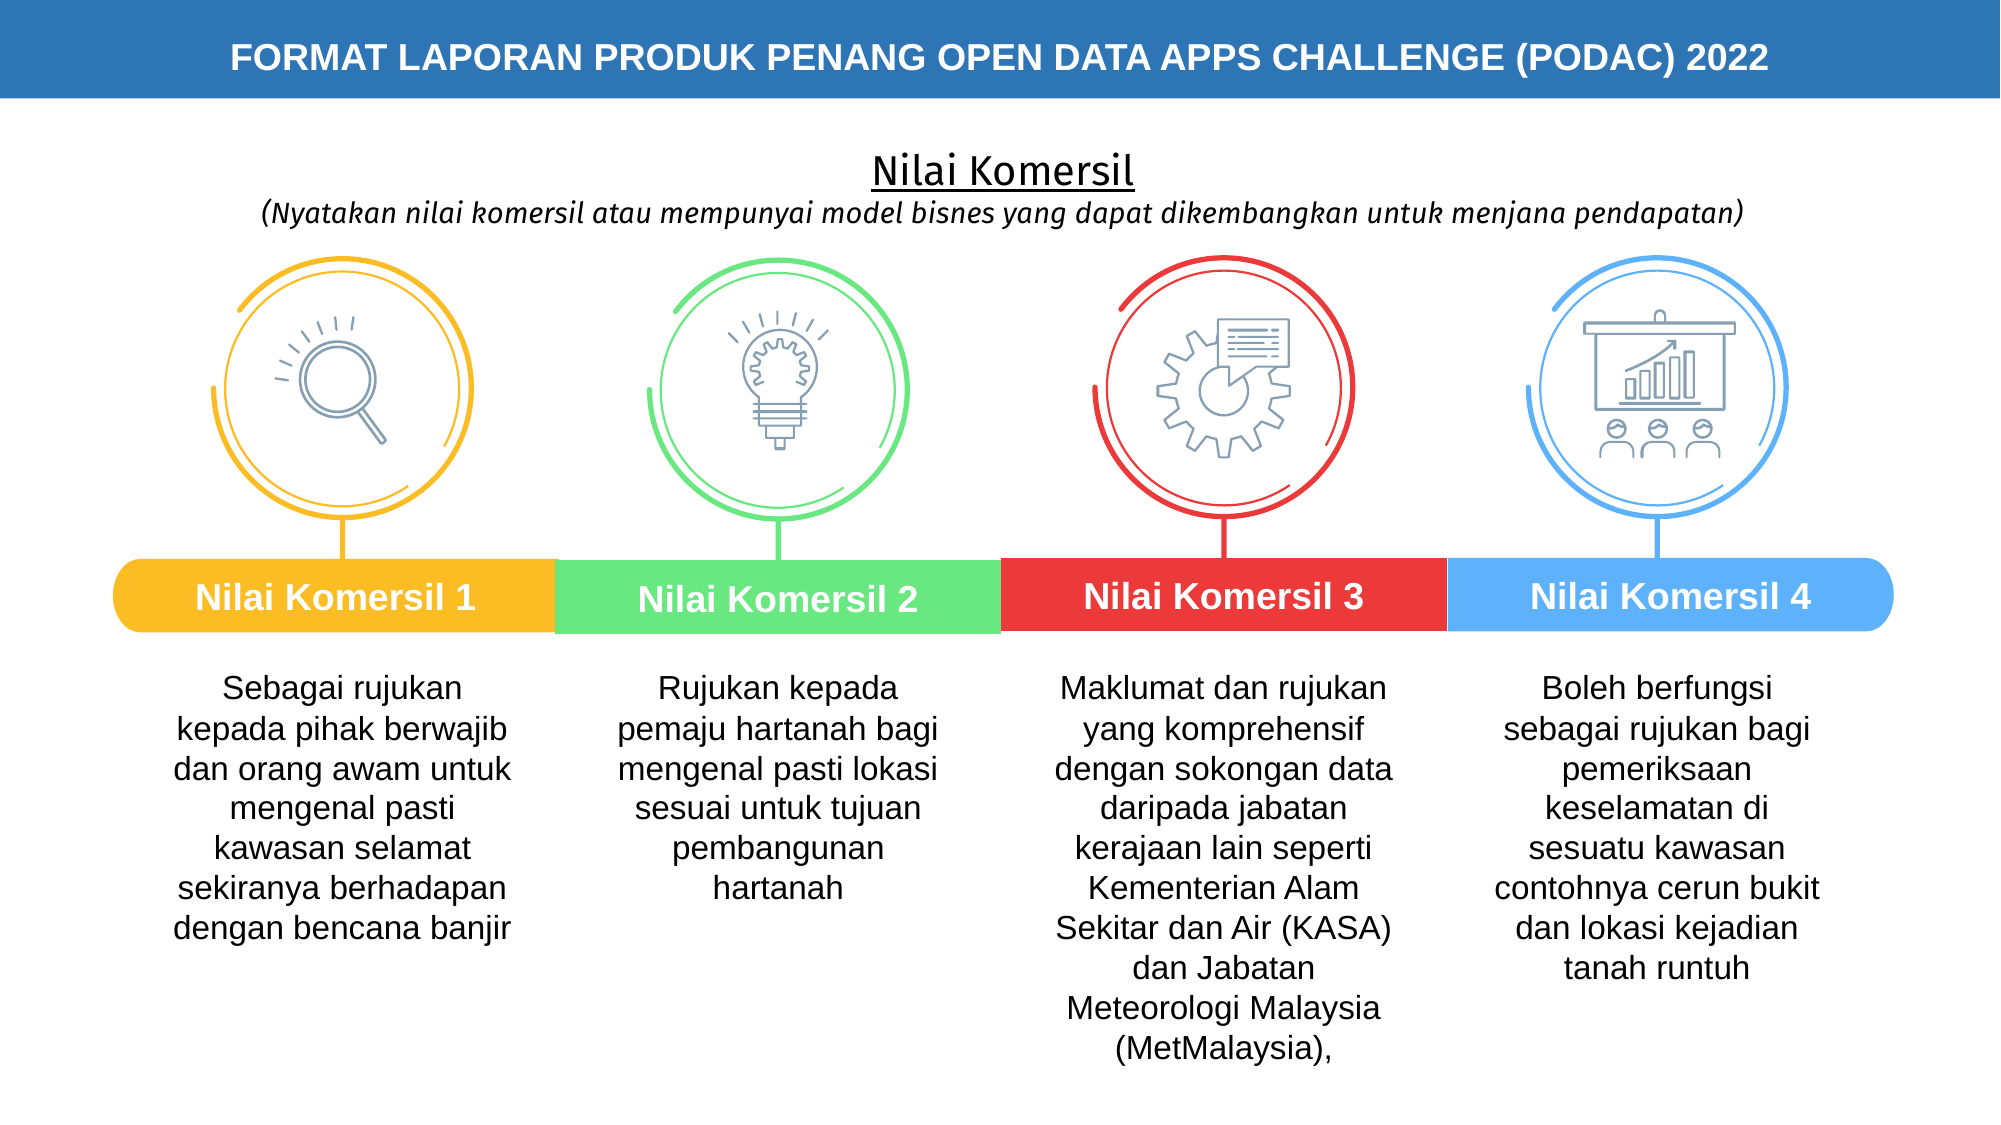

Nilai Komersil
(Nyatakan nilai komersil atau mempunyai model bisnes yang dapat dikembangkan untuk menjana pendapatan)

Nilai Komersil 3
Maklumat dan rujukan yang komprehensif dengan sokongan data daripada jabatan kerajaan lain seperti Kementerian Alam Sekitar dan Air (KASA) dan Jabatan Meteorologi Malaysia (MetMalaysia),

Nilai Komersil 4
Boleh berfungsi sebagai rujukan bagi pemeriksaan keselamatan di sesuatu kawasan contohnya cerun bukit dan lokasi kejadian tanah runtuh

Nilai Komersil 1
Sebagai rujukan kepada pihak berwajib dan orang awam untuk mengenal pasti kawasan selamat sekiranya berhadapan dengan bencana banjir

Nilai Komersil 2
Rujukan kepada pemaju hartanah bagi mengenal pasti lokasi sesuai untuk tujuan pembangunan hartanah